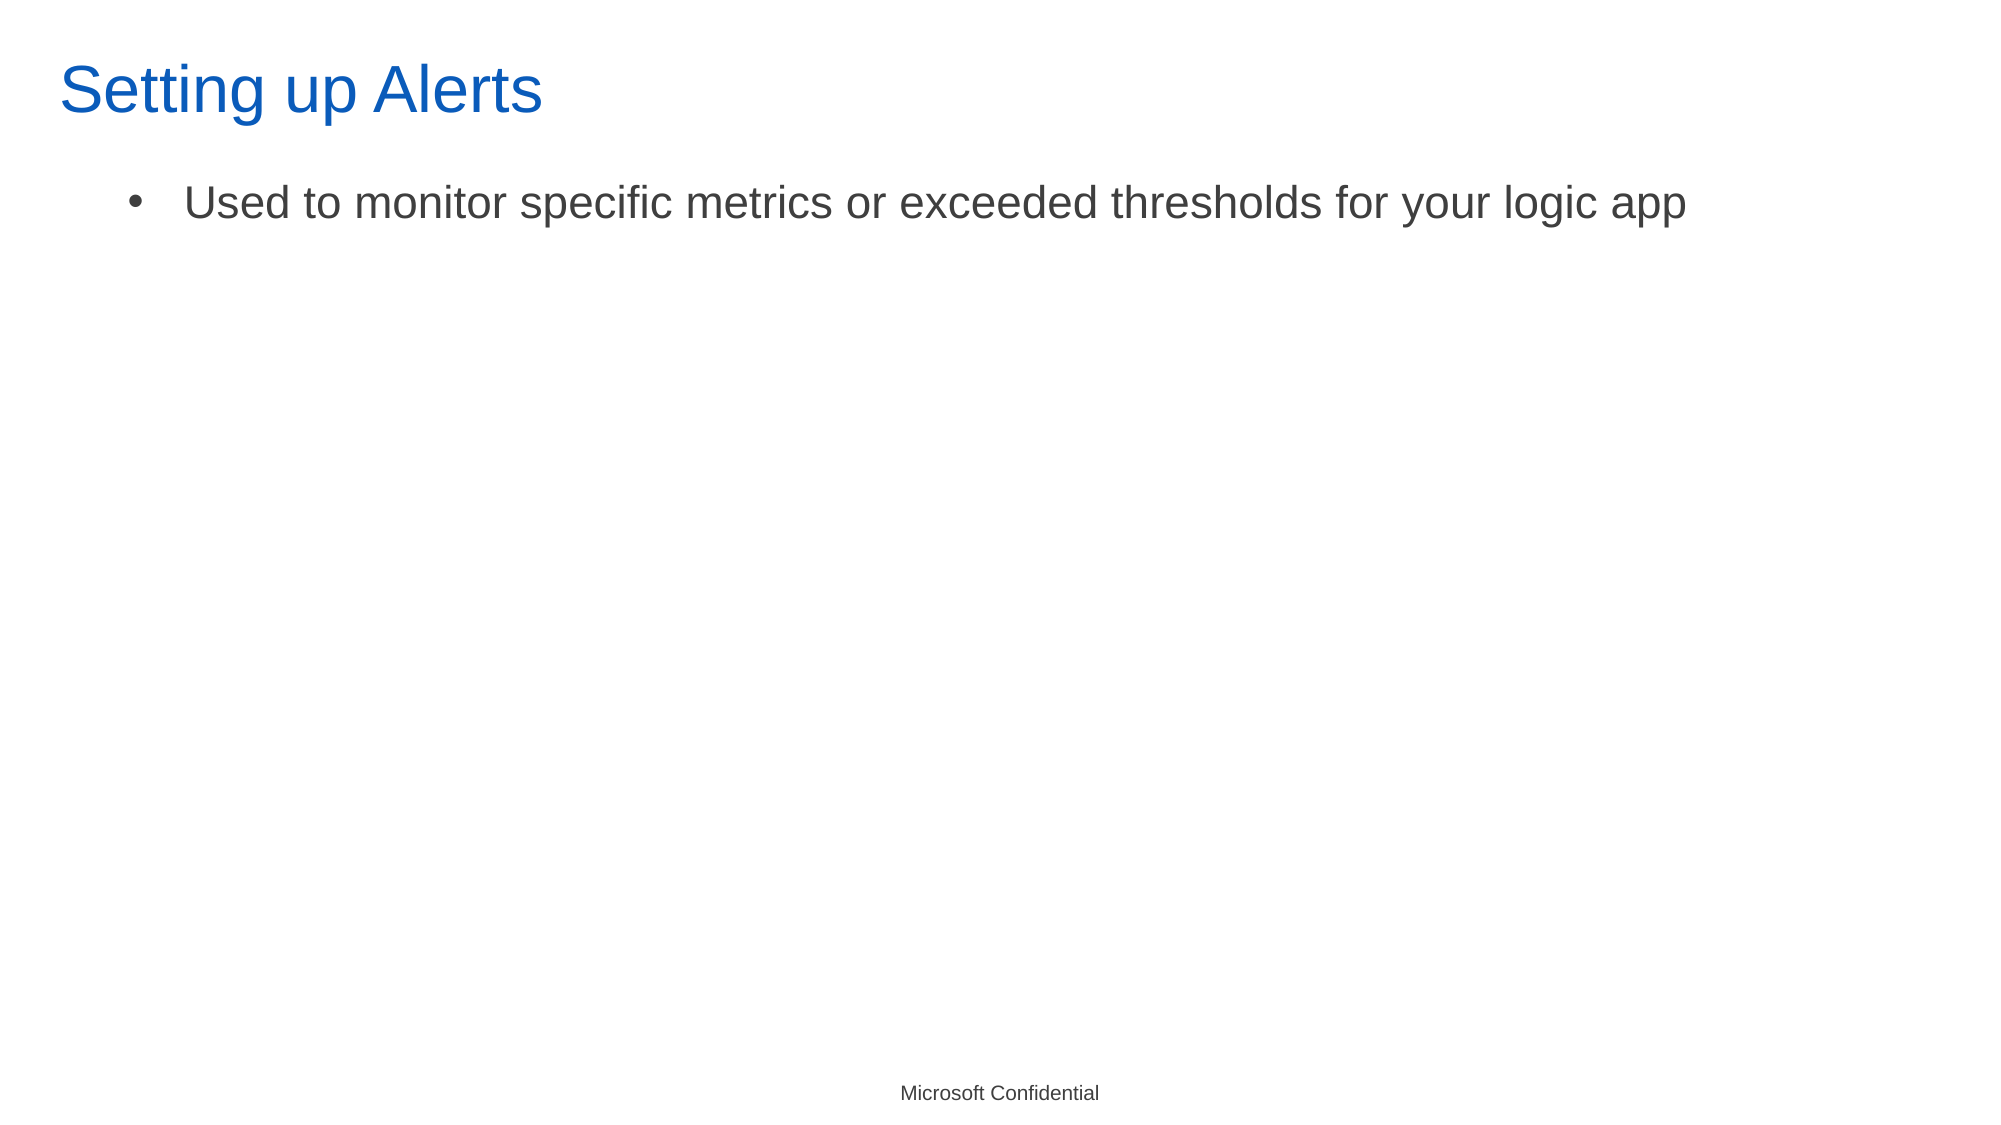

# Setting up Alerts
Used to monitor specific metrics or exceeded thresholds for your logic app